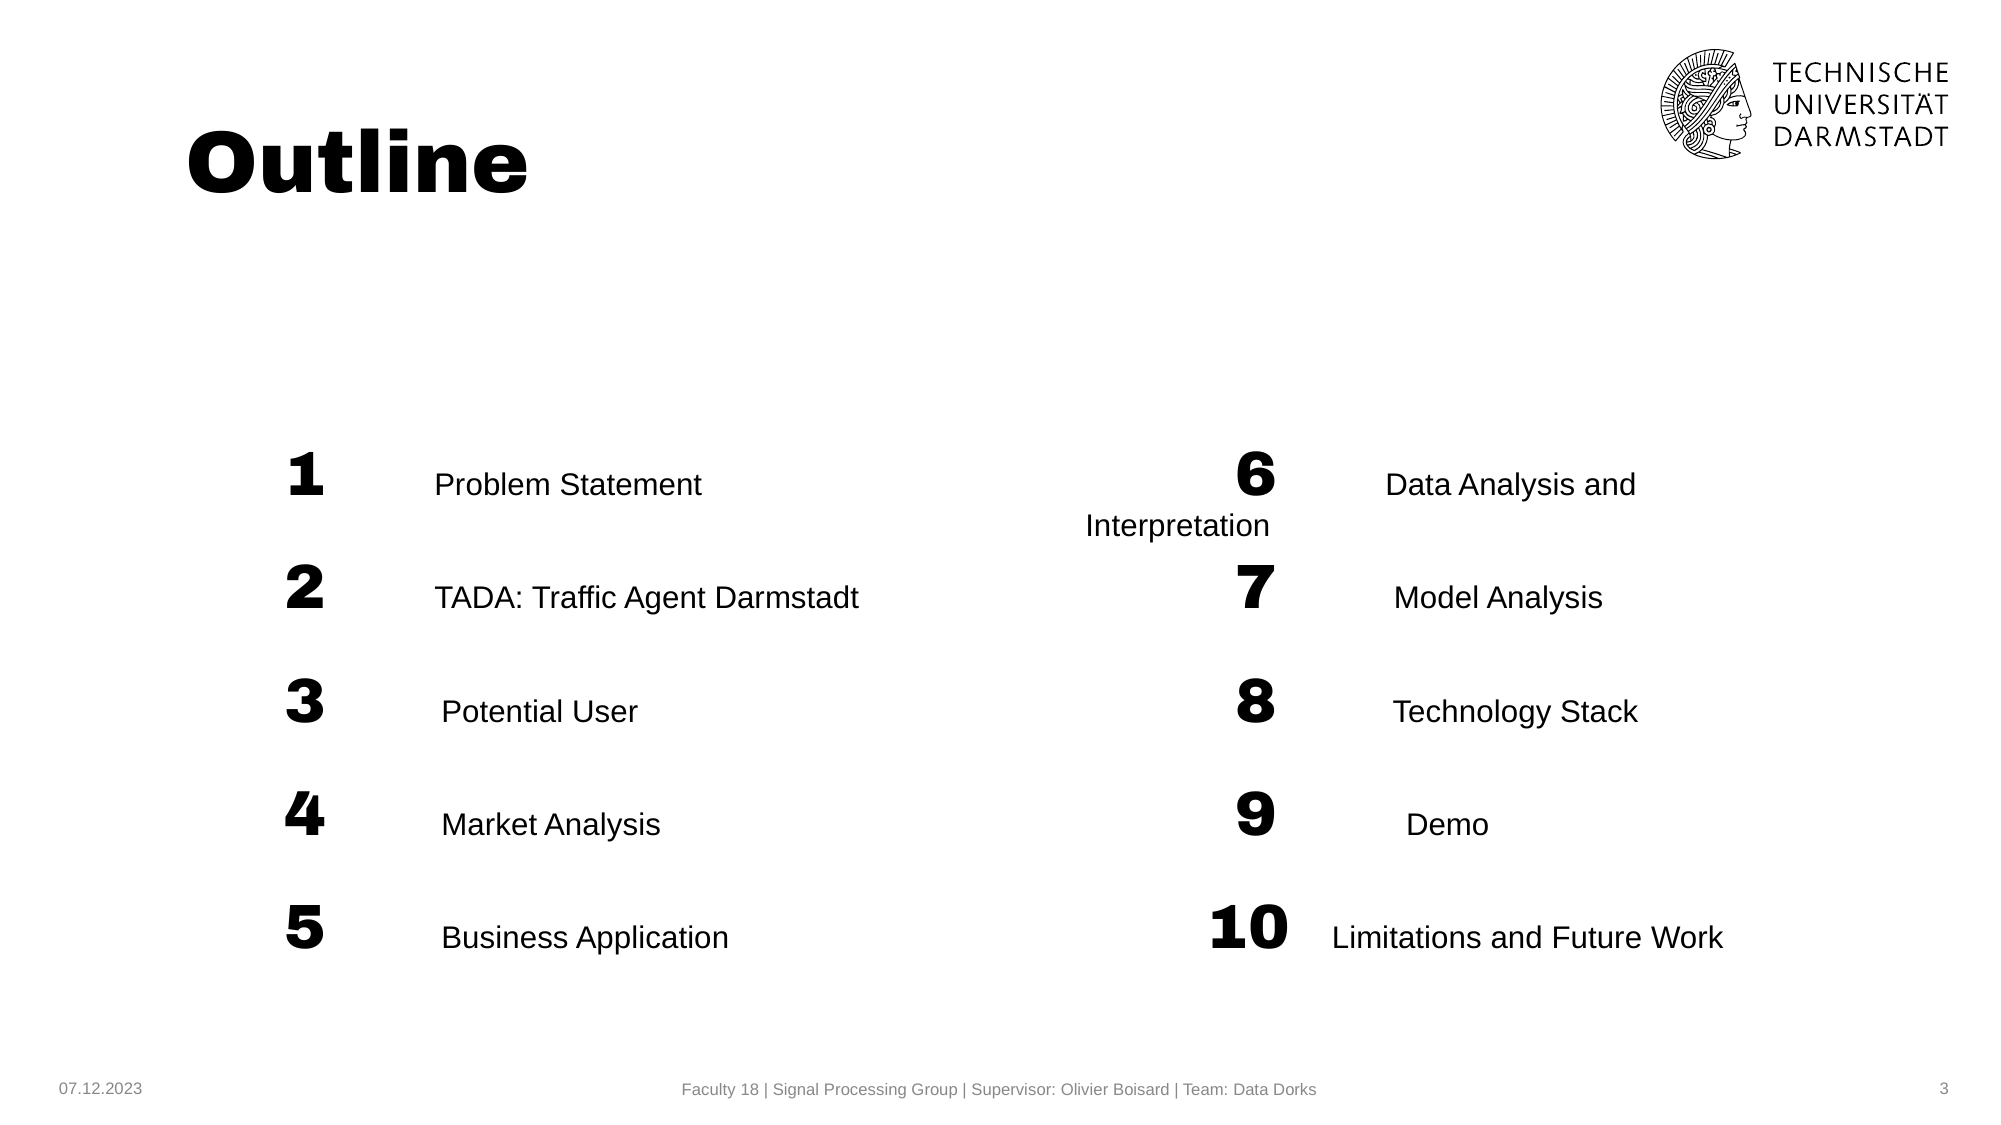

# Outline
	1	Problem Statement
	6	Data Analysis and Interpretation
	2	TADA: Traffic Agent Darmstadt
	7	 Model Analysis
	3	 Potential User
	8	 Technology Stack
	4	 Market Analysis
	9	 Demo
	5	 Business Application
	10  Limitations and Future Work
07.12.2023
3